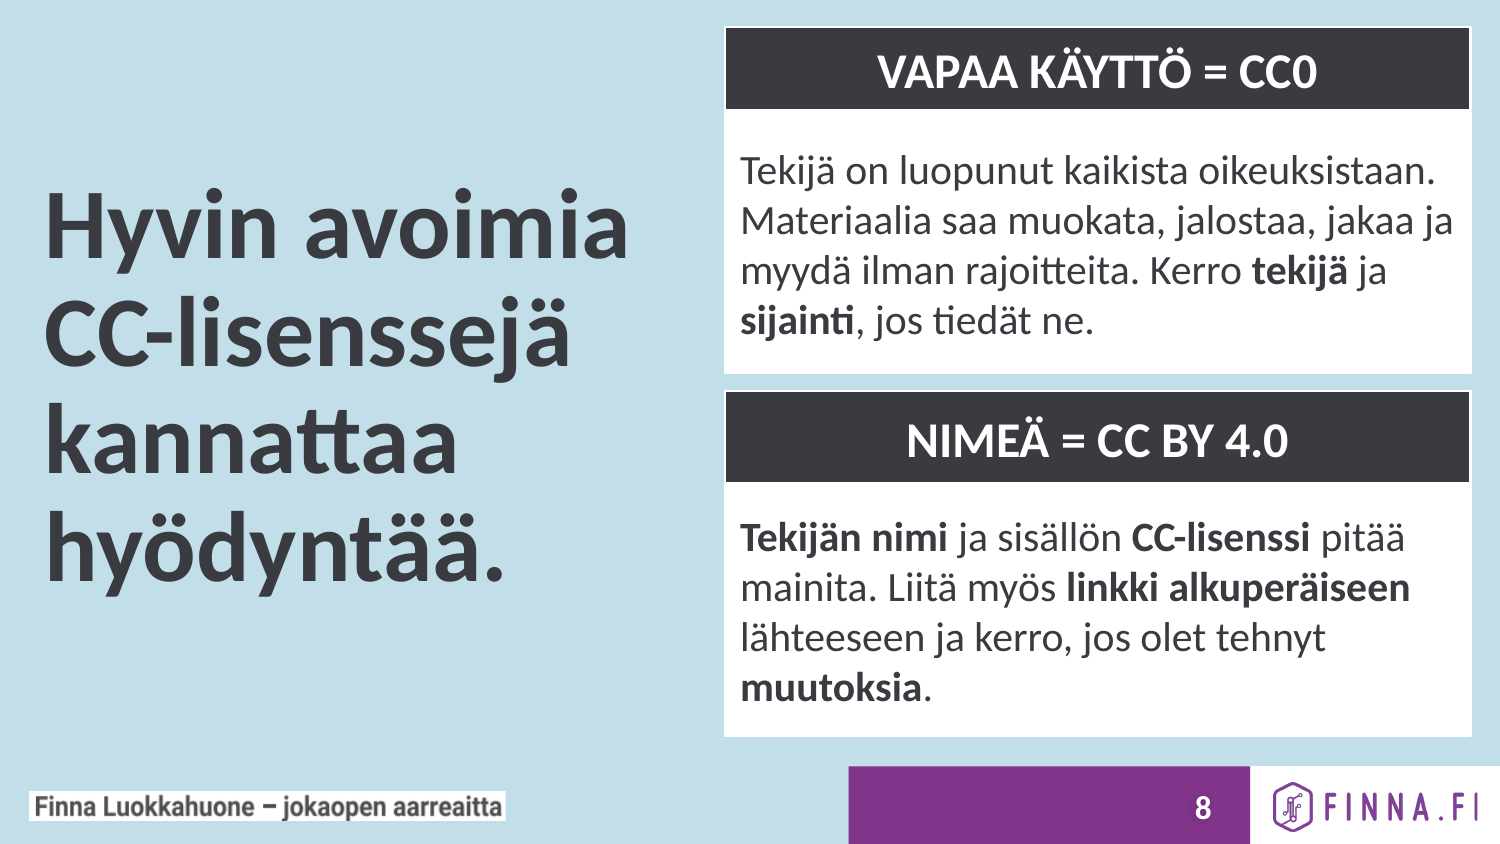

VAPAA KÄYTTÖ = CC0
# Hyvin avoimia
CC-lisenssejä kannattaa hyödyntää.
Tekijä on luopunut kaikista oikeuksistaan. Materiaalia saa muokata, jalostaa, jakaa ja myydä ilman rajoitteita. Kerro tekijä ja sijainti, jos tiedät ne.
NIMEÄ = CC BY 4.0
Tekijän nimi ja sisällön CC-lisenssi pitää mainita. Liitä myös linkki alkuperäiseen lähteeseen ja kerro, jos olet tehnyt muutoksia.